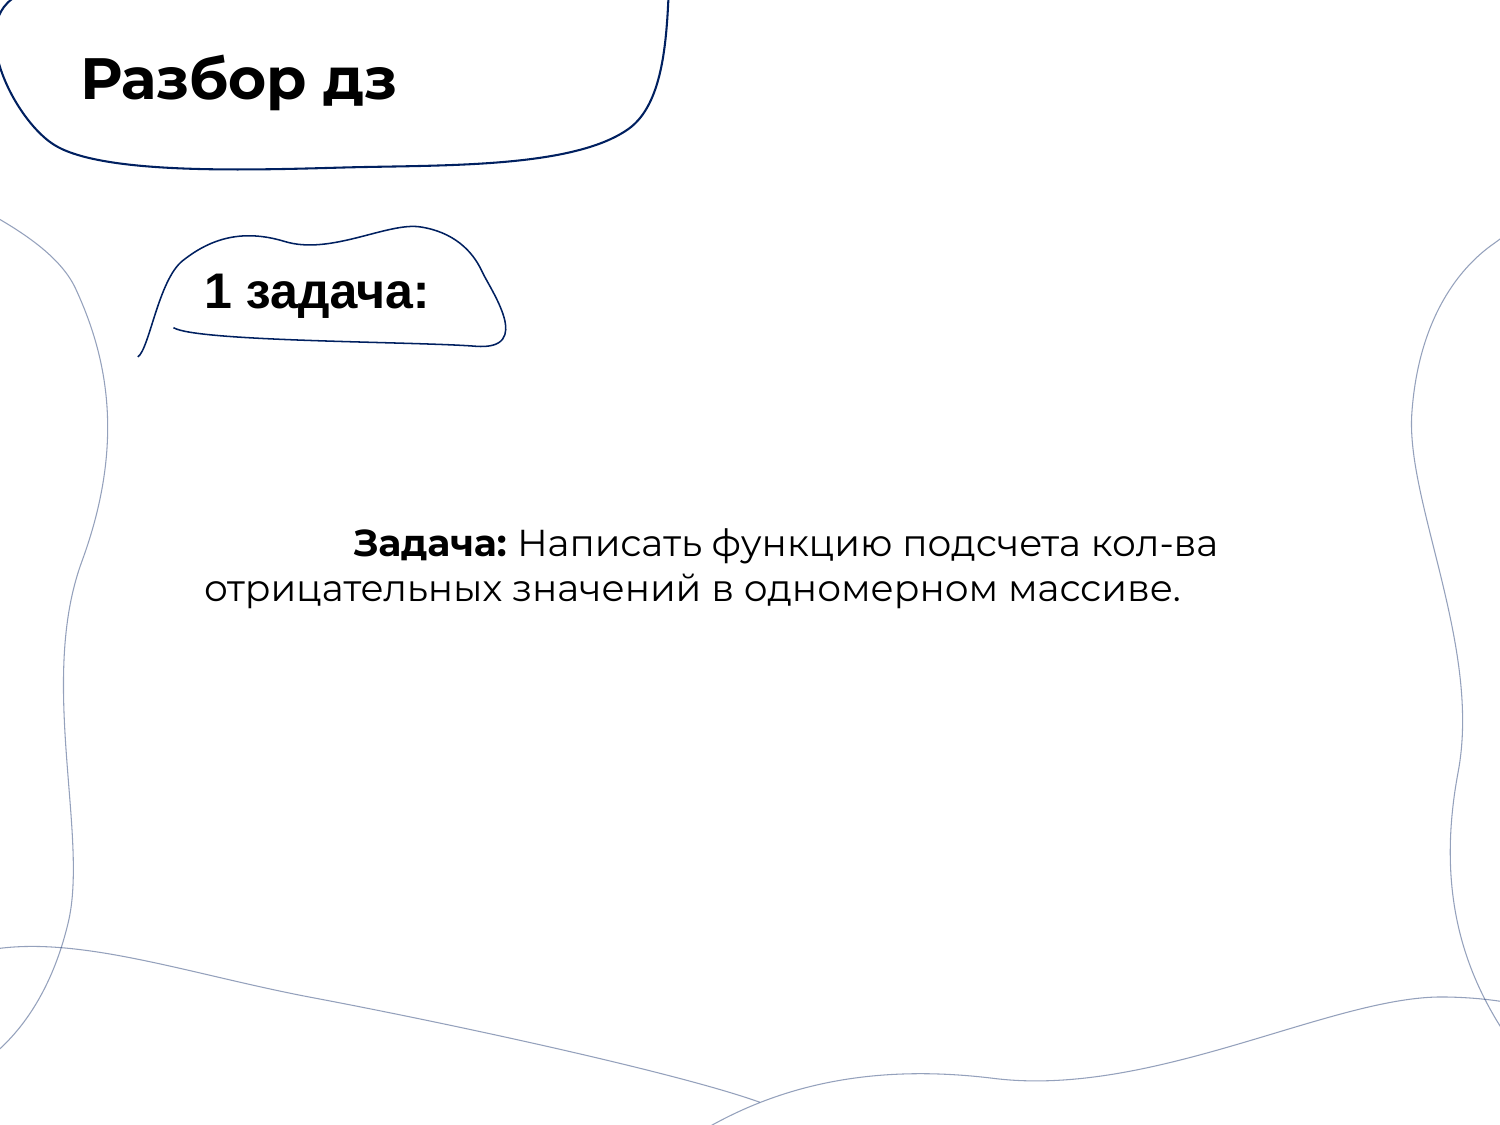

# Разбор дз

1 задача:

	Задача: Написать функцию подсчета кол-ва отрицательных значений в одномерном массиве.